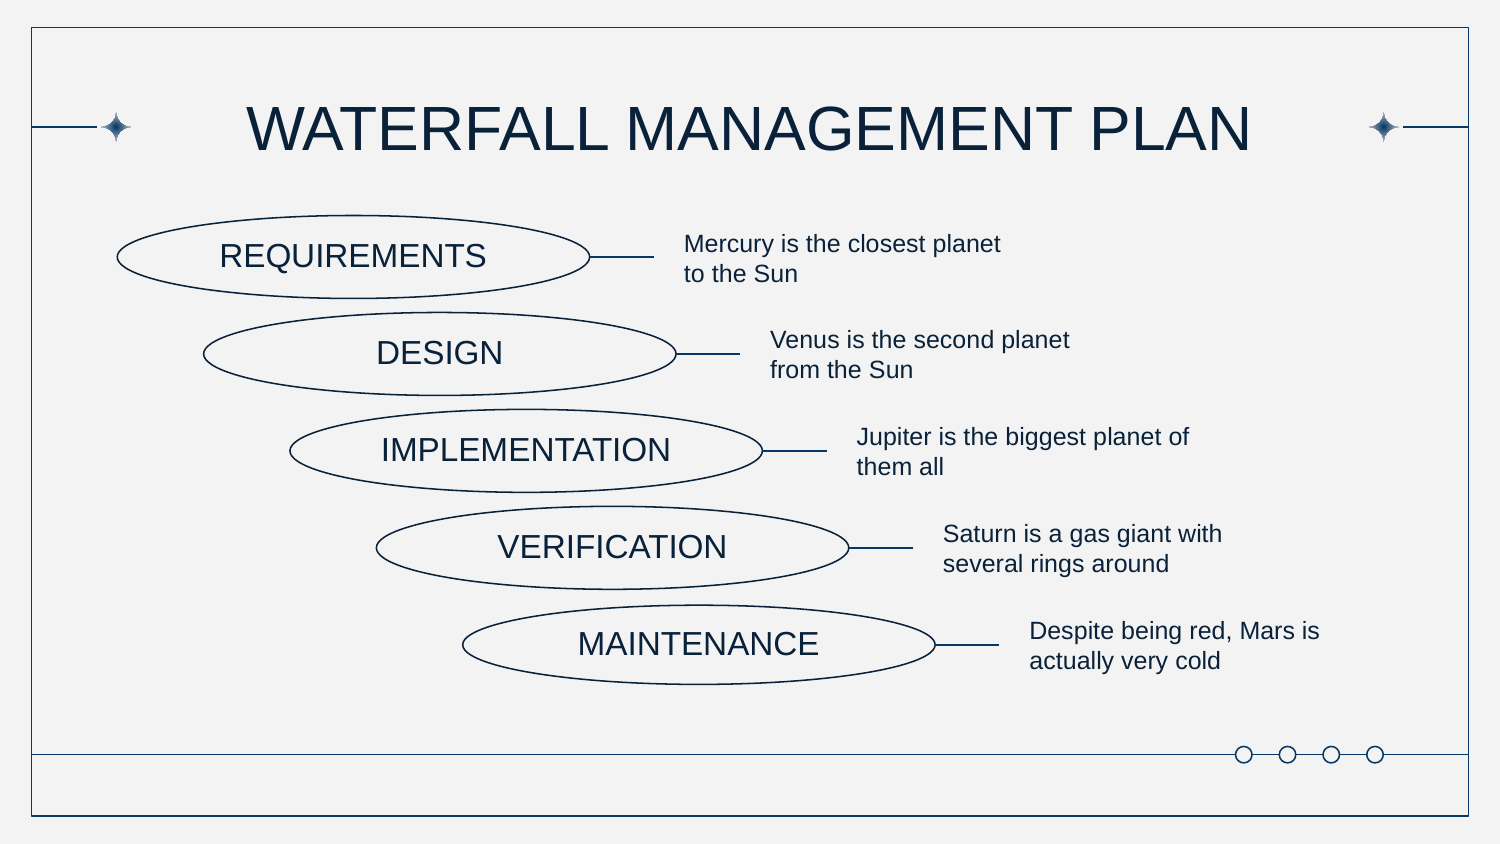

# WATERFALL MANAGEMENT PLAN
REQUIREMENTS
Mercury is the closest planet to the Sun
DESIGN
Venus is the second planet from the Sun
IMPLEMENTATION
Jupiter is the biggest planet of them all
VERIFICATION
Saturn is a gas giant with several rings around
Despite being red, Mars is actually very cold
MAINTENANCE